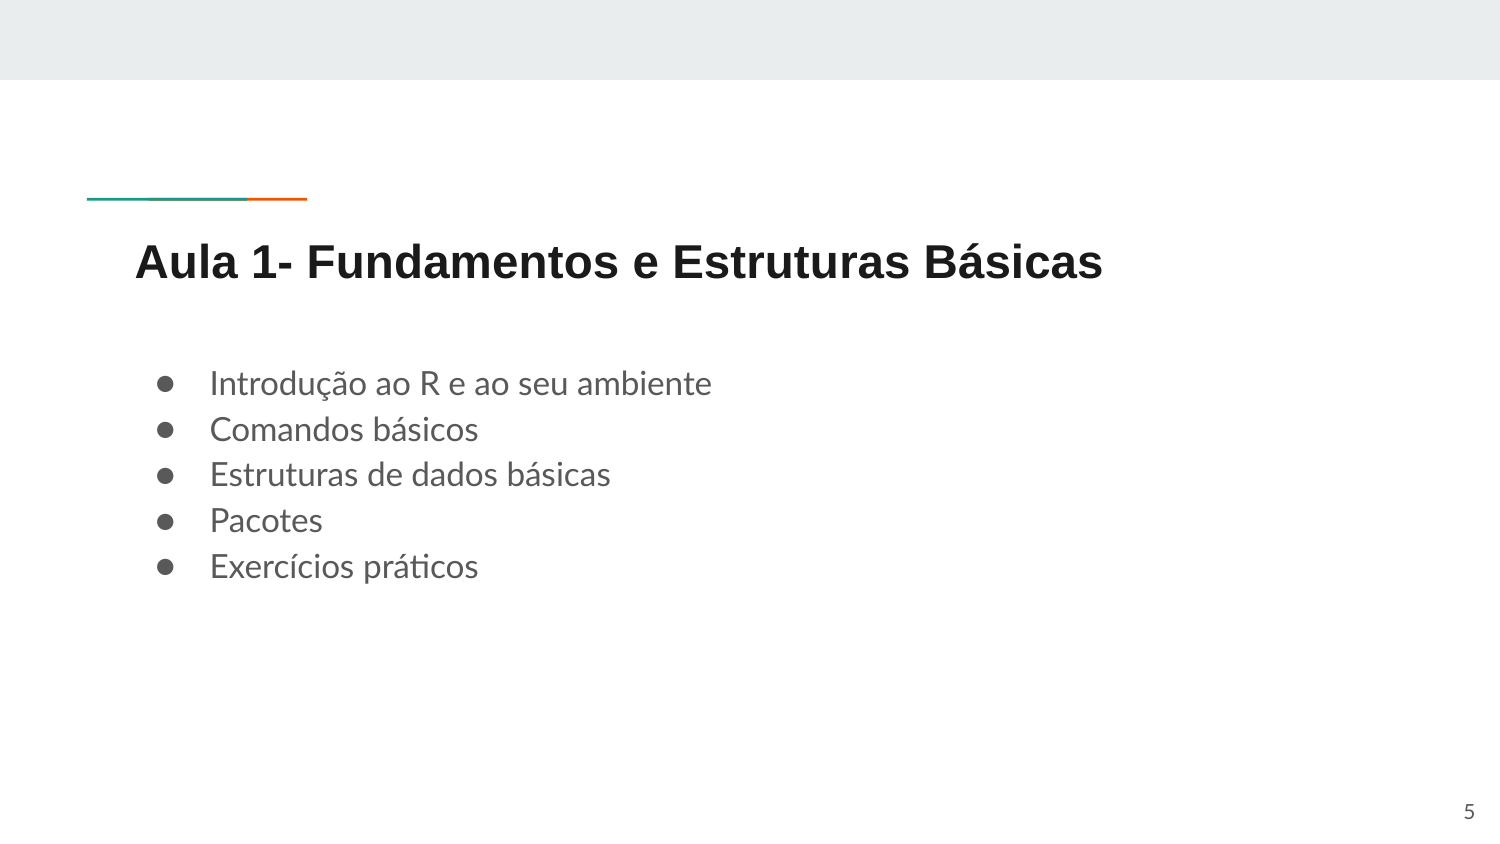

# Aula 1- Fundamentos e Estruturas Básicas
Introdução ao R e ao seu ambiente
Comandos básicos
Estruturas de dados básicas
Pacotes
Exercícios práticos
5